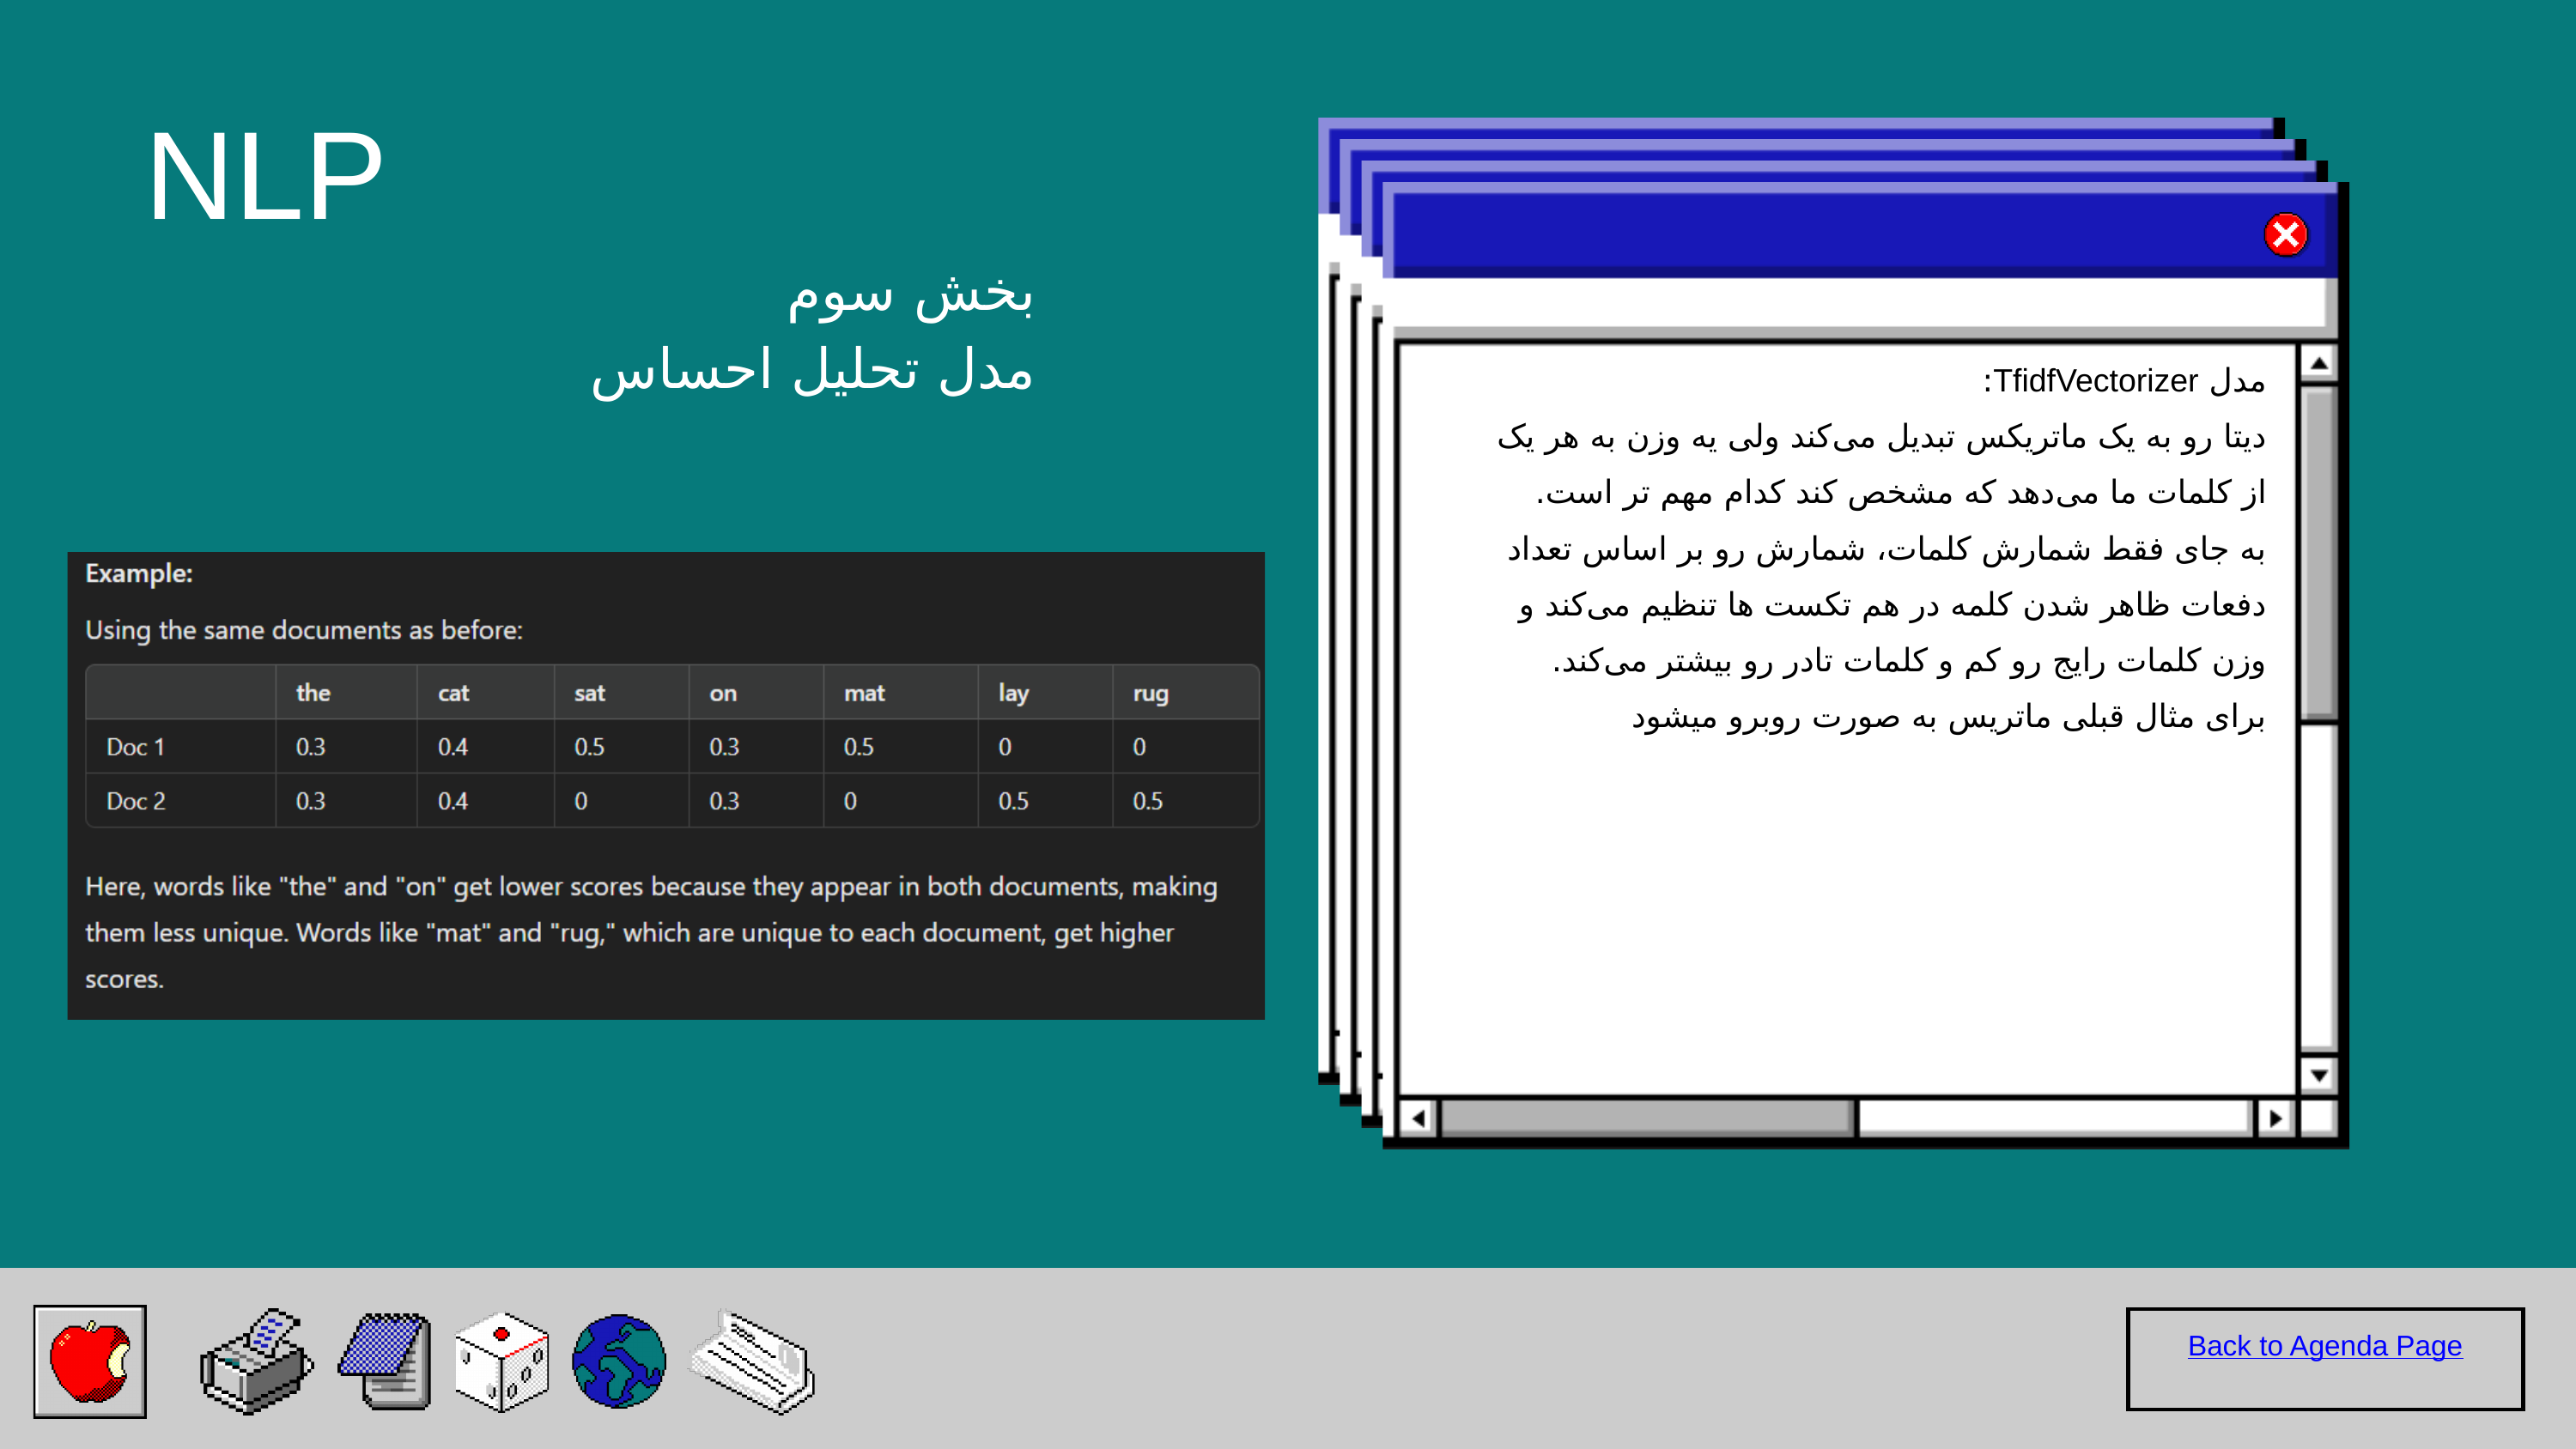

NLP
بخش سوم
مدل تحلیل احساس

مدل TfidfVectorizer:
دیتا رو به یک ماتریکس تبدیل می‌کند ولی یه وزن به هر یک از کلمات ما می‌دهد که مشخص کند کدام مهم تر است.
به جای فقط شمارش کلمات، شمارش رو بر اساس تعداد دفعات ظاهر شدن کلمه در هم تکست ها تنظیم می‌کند و وزن کلمات رایج رو کم و کلمات تادر رو بیشتر می‌کند.
برای مثال قبلی ماتریس به صورت روبرو میشود

Back to Agenda Page